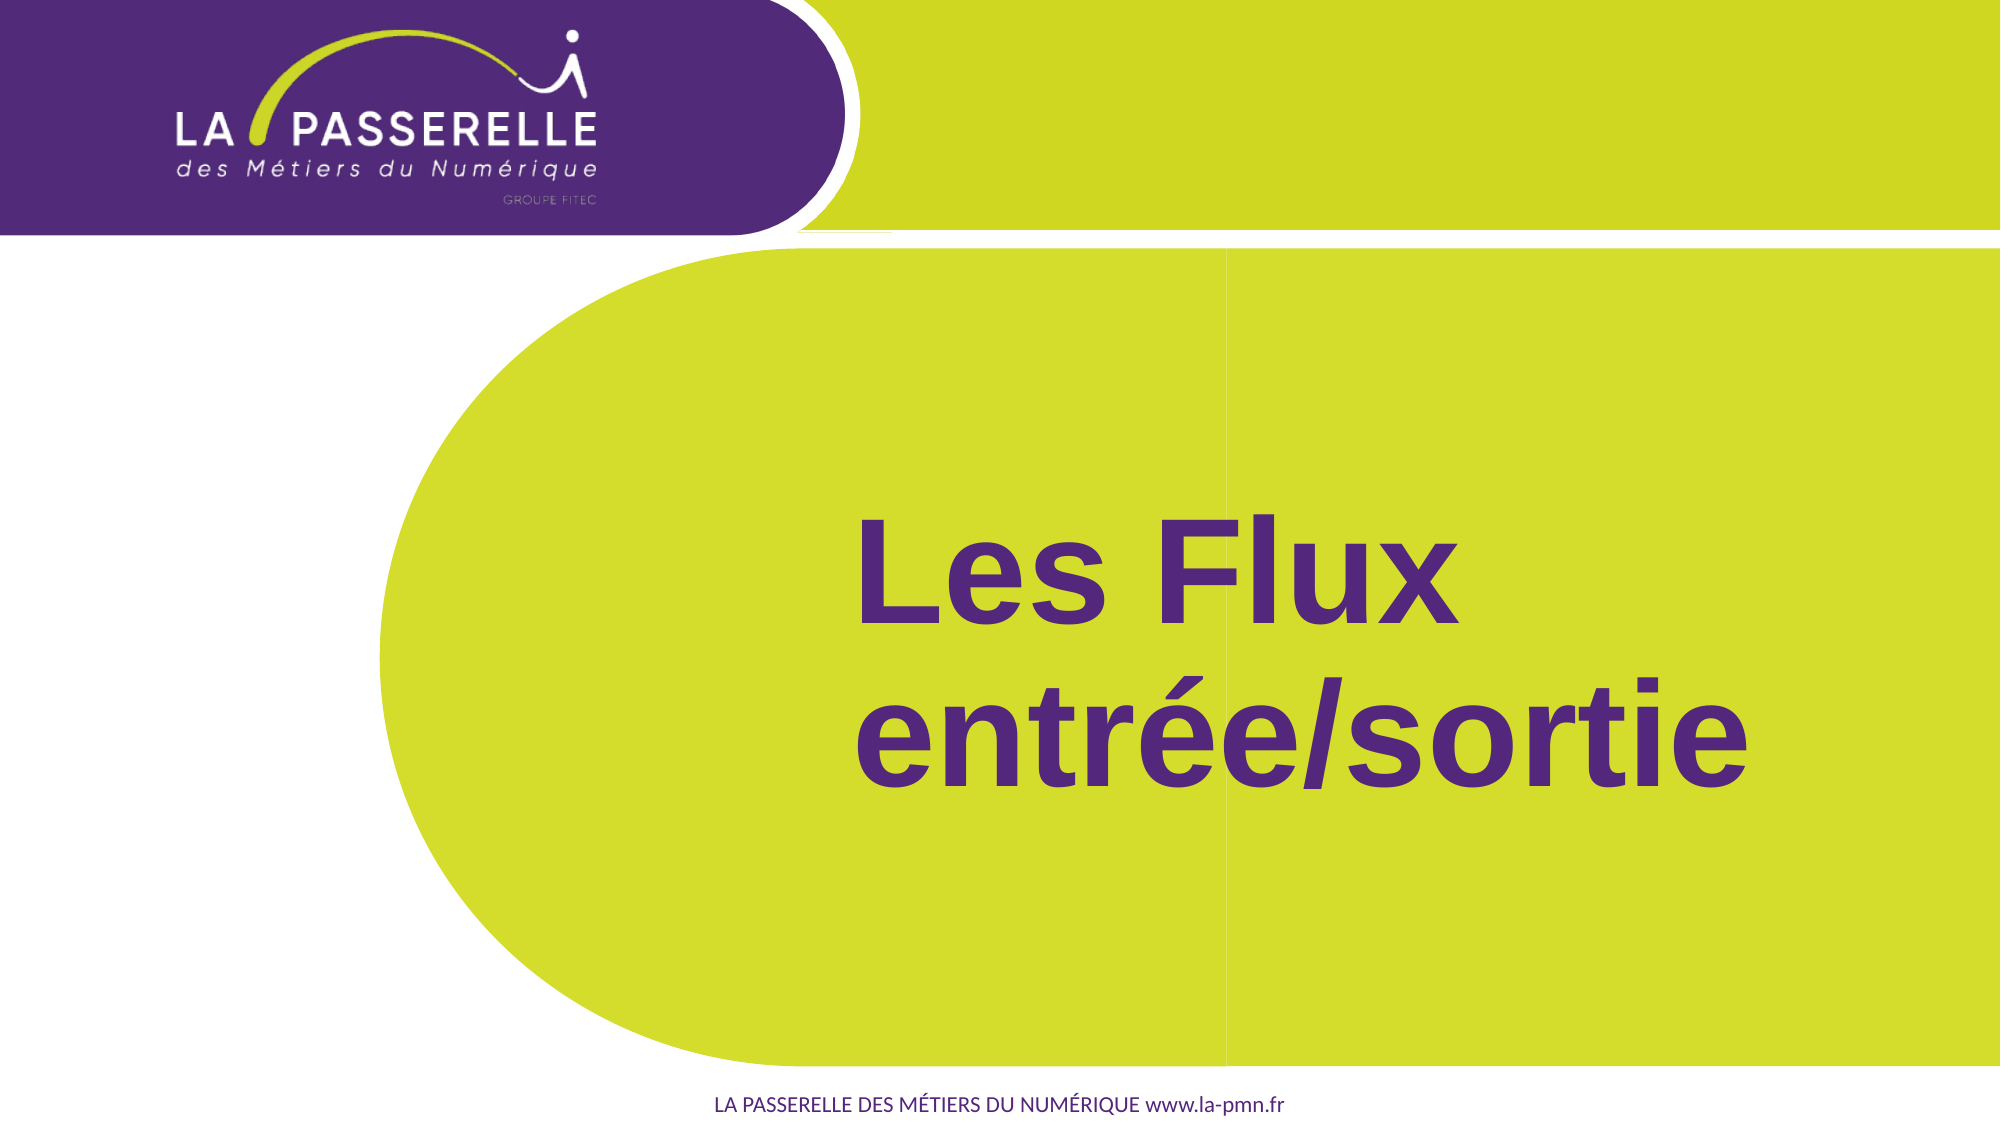

Les Flux entrée/sortie
LA PASSERELLE DES MÉTIERS DU NUMÉRIQUE www.la-pmn.fr